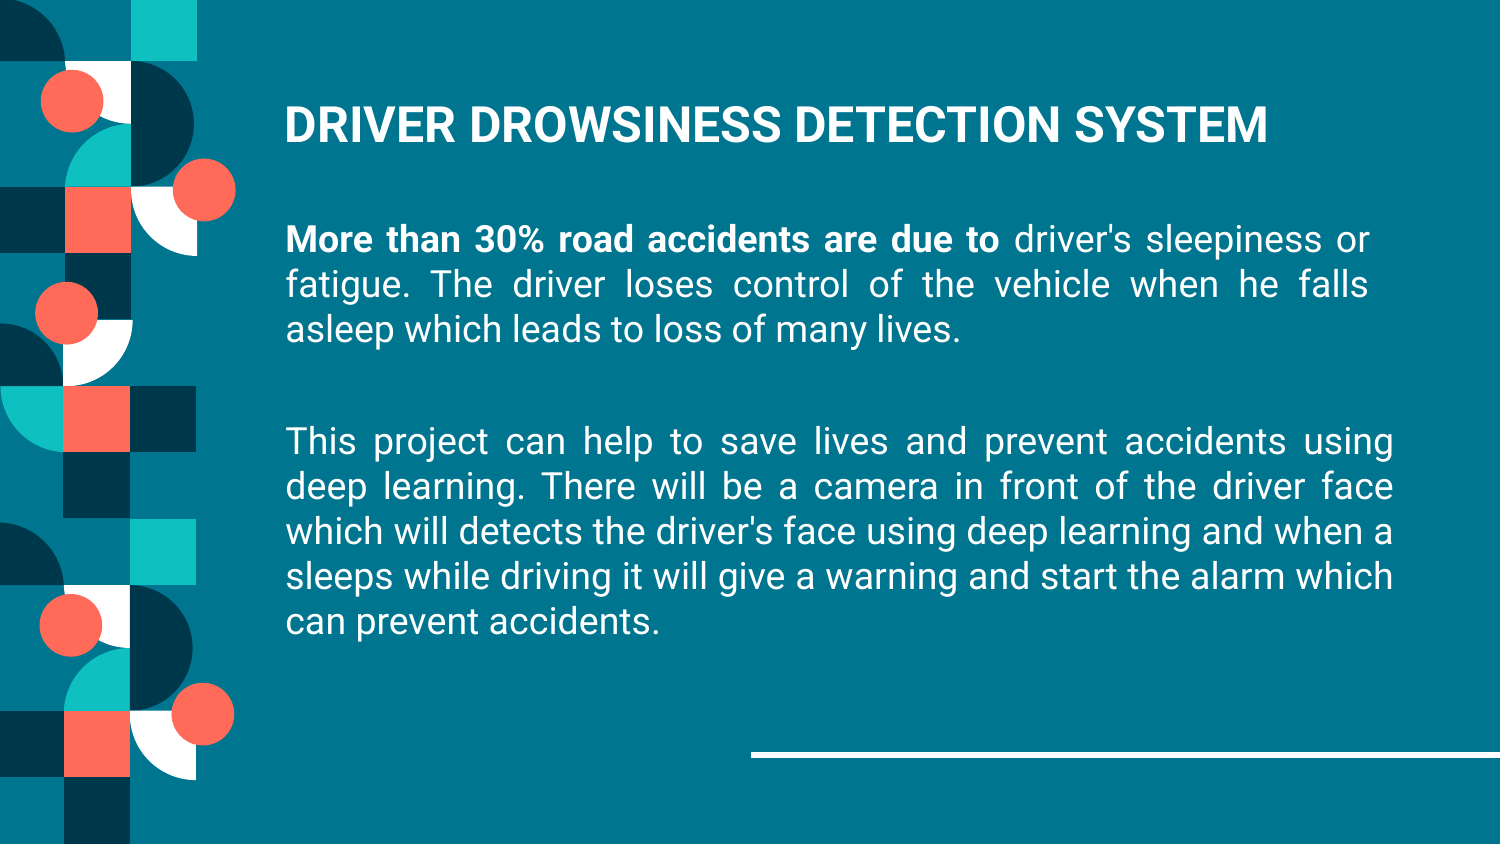

# DRIVER DROWSINESS DETECTION SYSTEM
More than 30% road accidents are due to driver's sleepiness or fatigue. The driver loses control of the vehicle when he falls asleep which leads to loss of many lives.
This project can help to save lives and prevent accidents using deep learning. There will be a camera in front of the driver face which will detects the driver's face using deep learning and when a sleeps while driving it will give a warning and start the alarm which can prevent accidents.